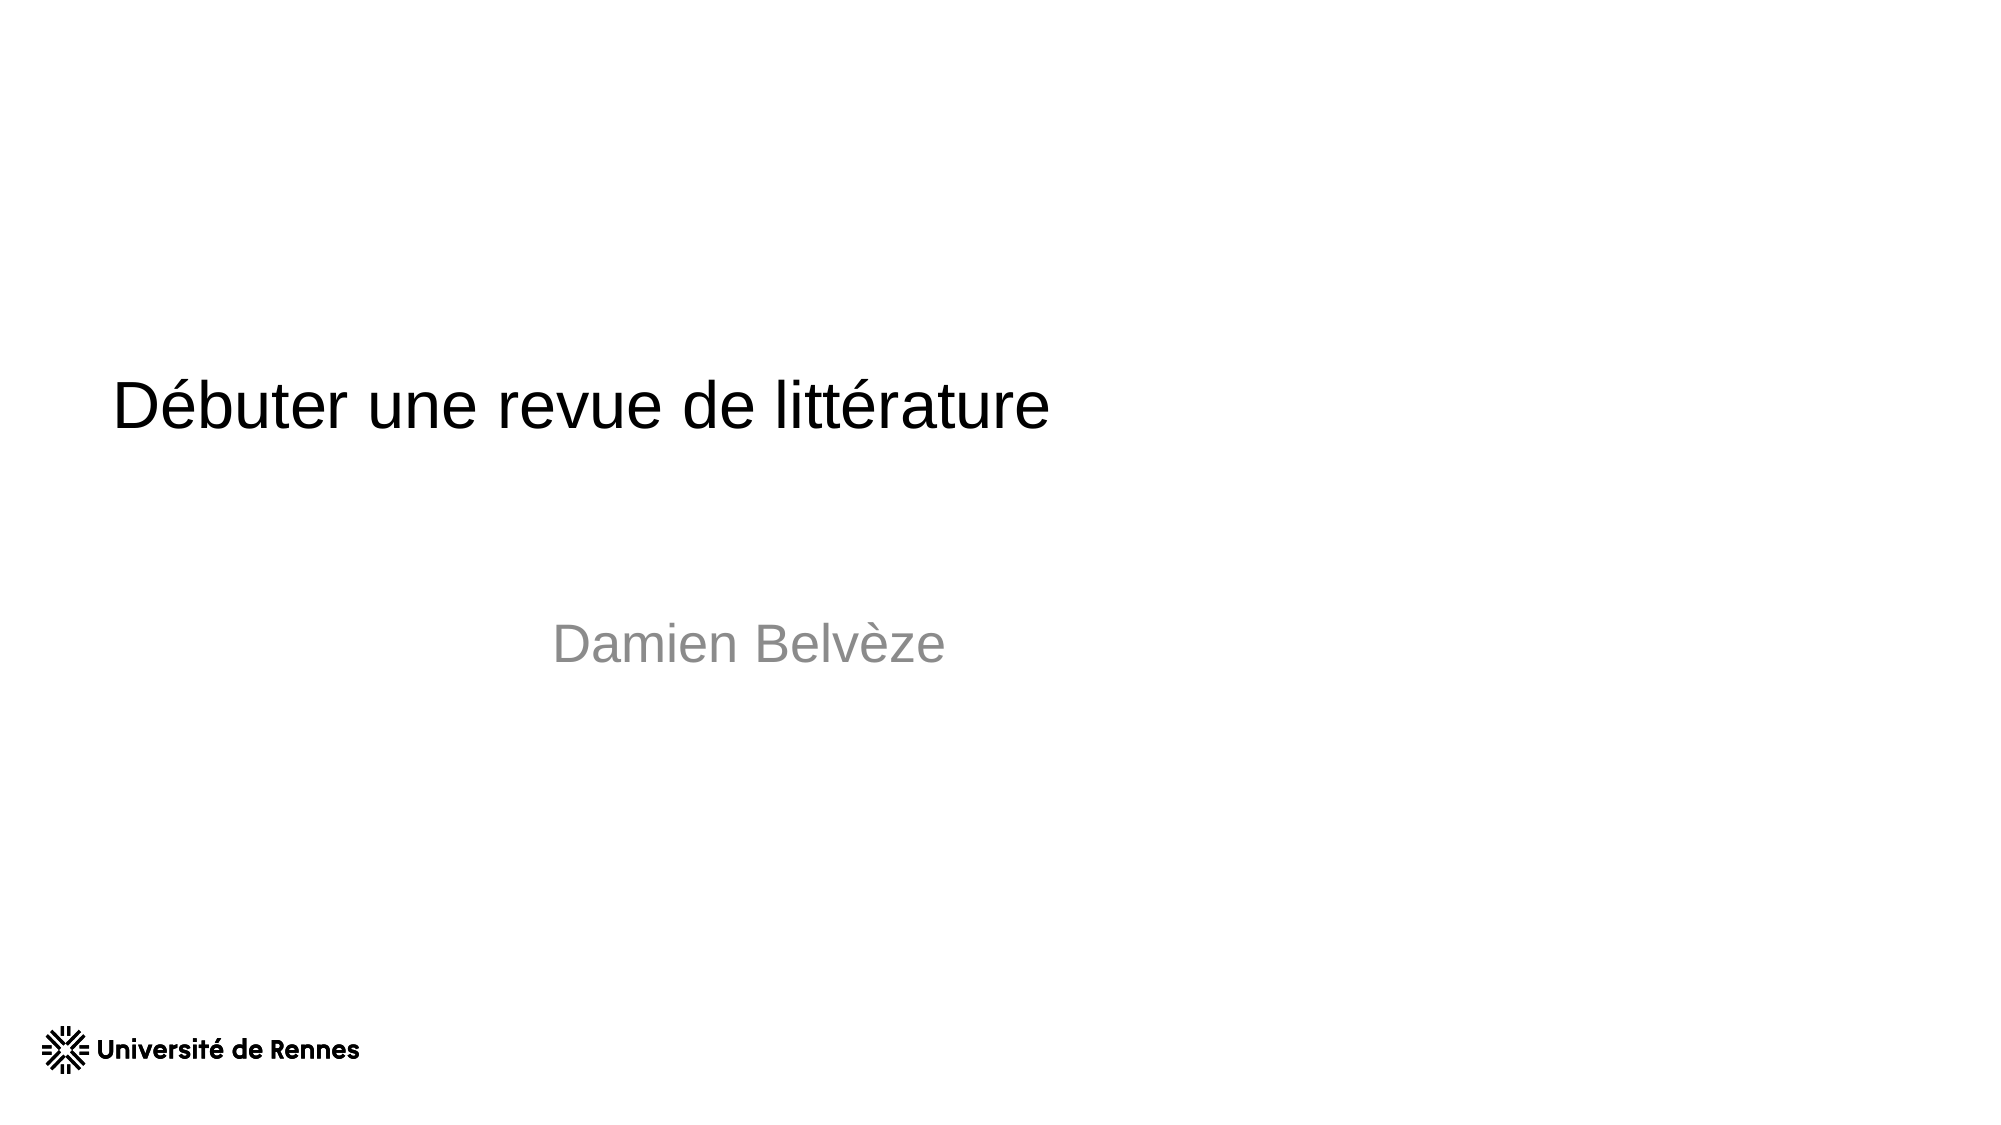

2023-11-07
# Débuter une revue de littérature
Damien Belvèze